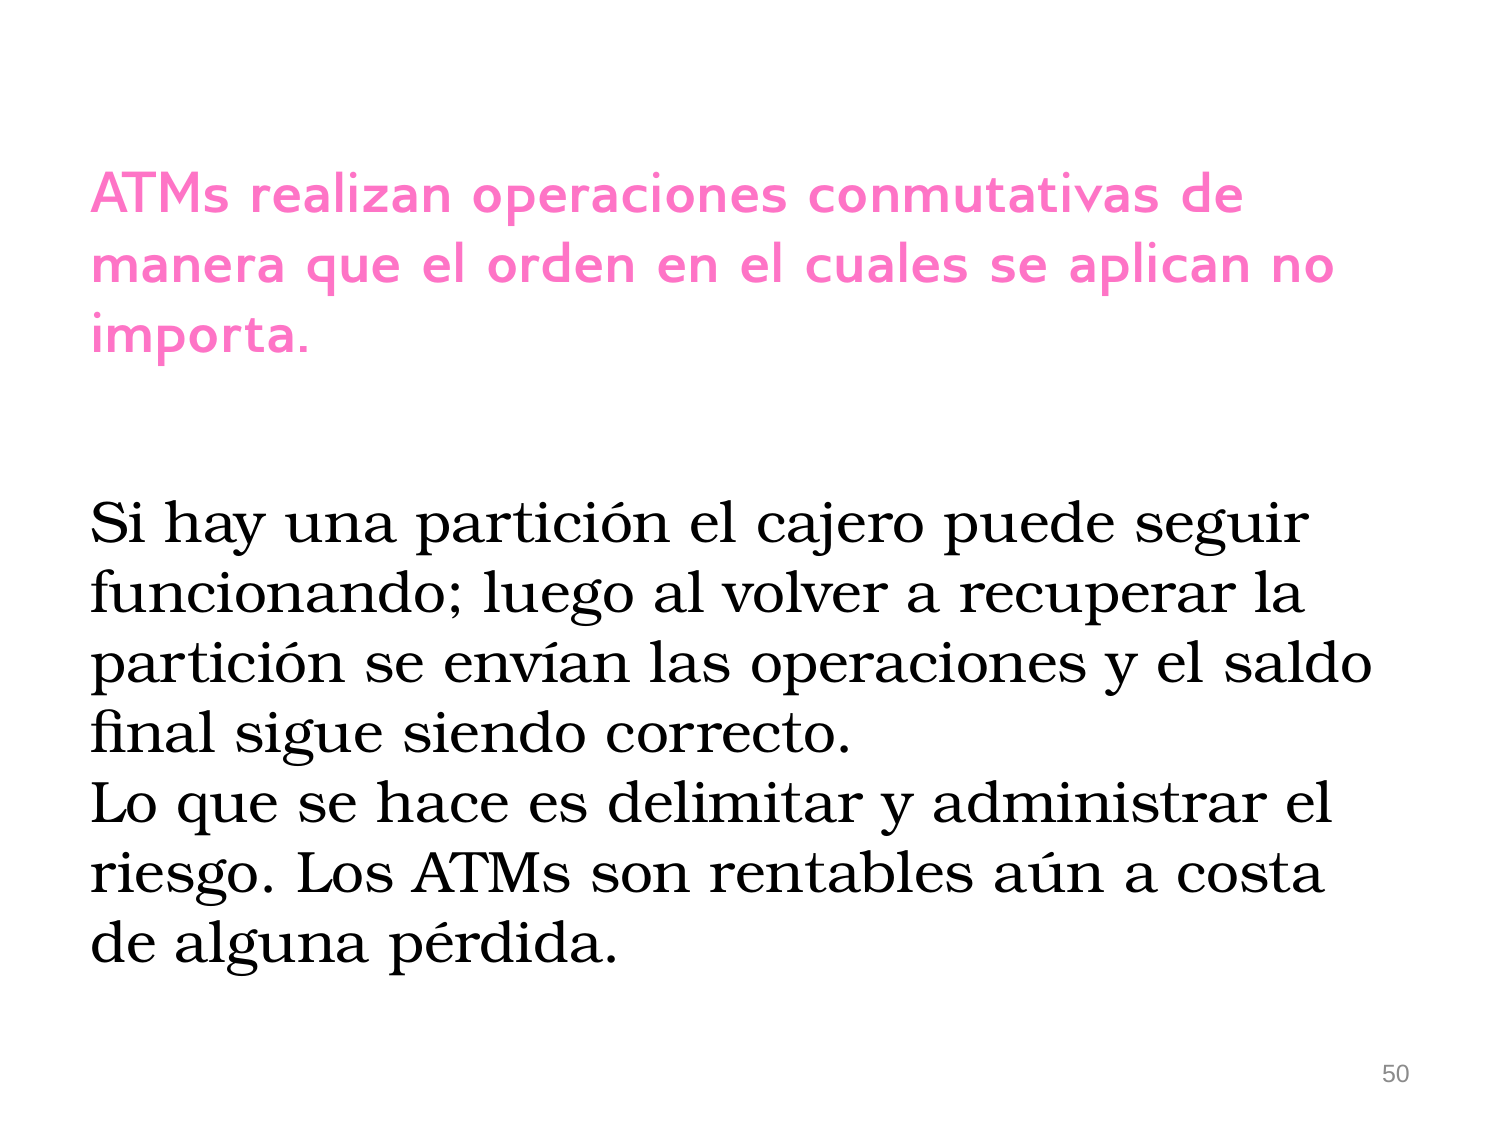

# ATMs realizan operaciones conmutativas de manera que el orden en el cuales se aplican no importa.
Si hay una partición el cajero puede seguir funcionando; luego al volver a recuperar la partición se envían las operaciones y el saldo final sigue siendo correcto.
Lo que se hace es delimitar y administrar el riesgo. Los ATMs son rentables aún a costa de alguna pérdida.
50